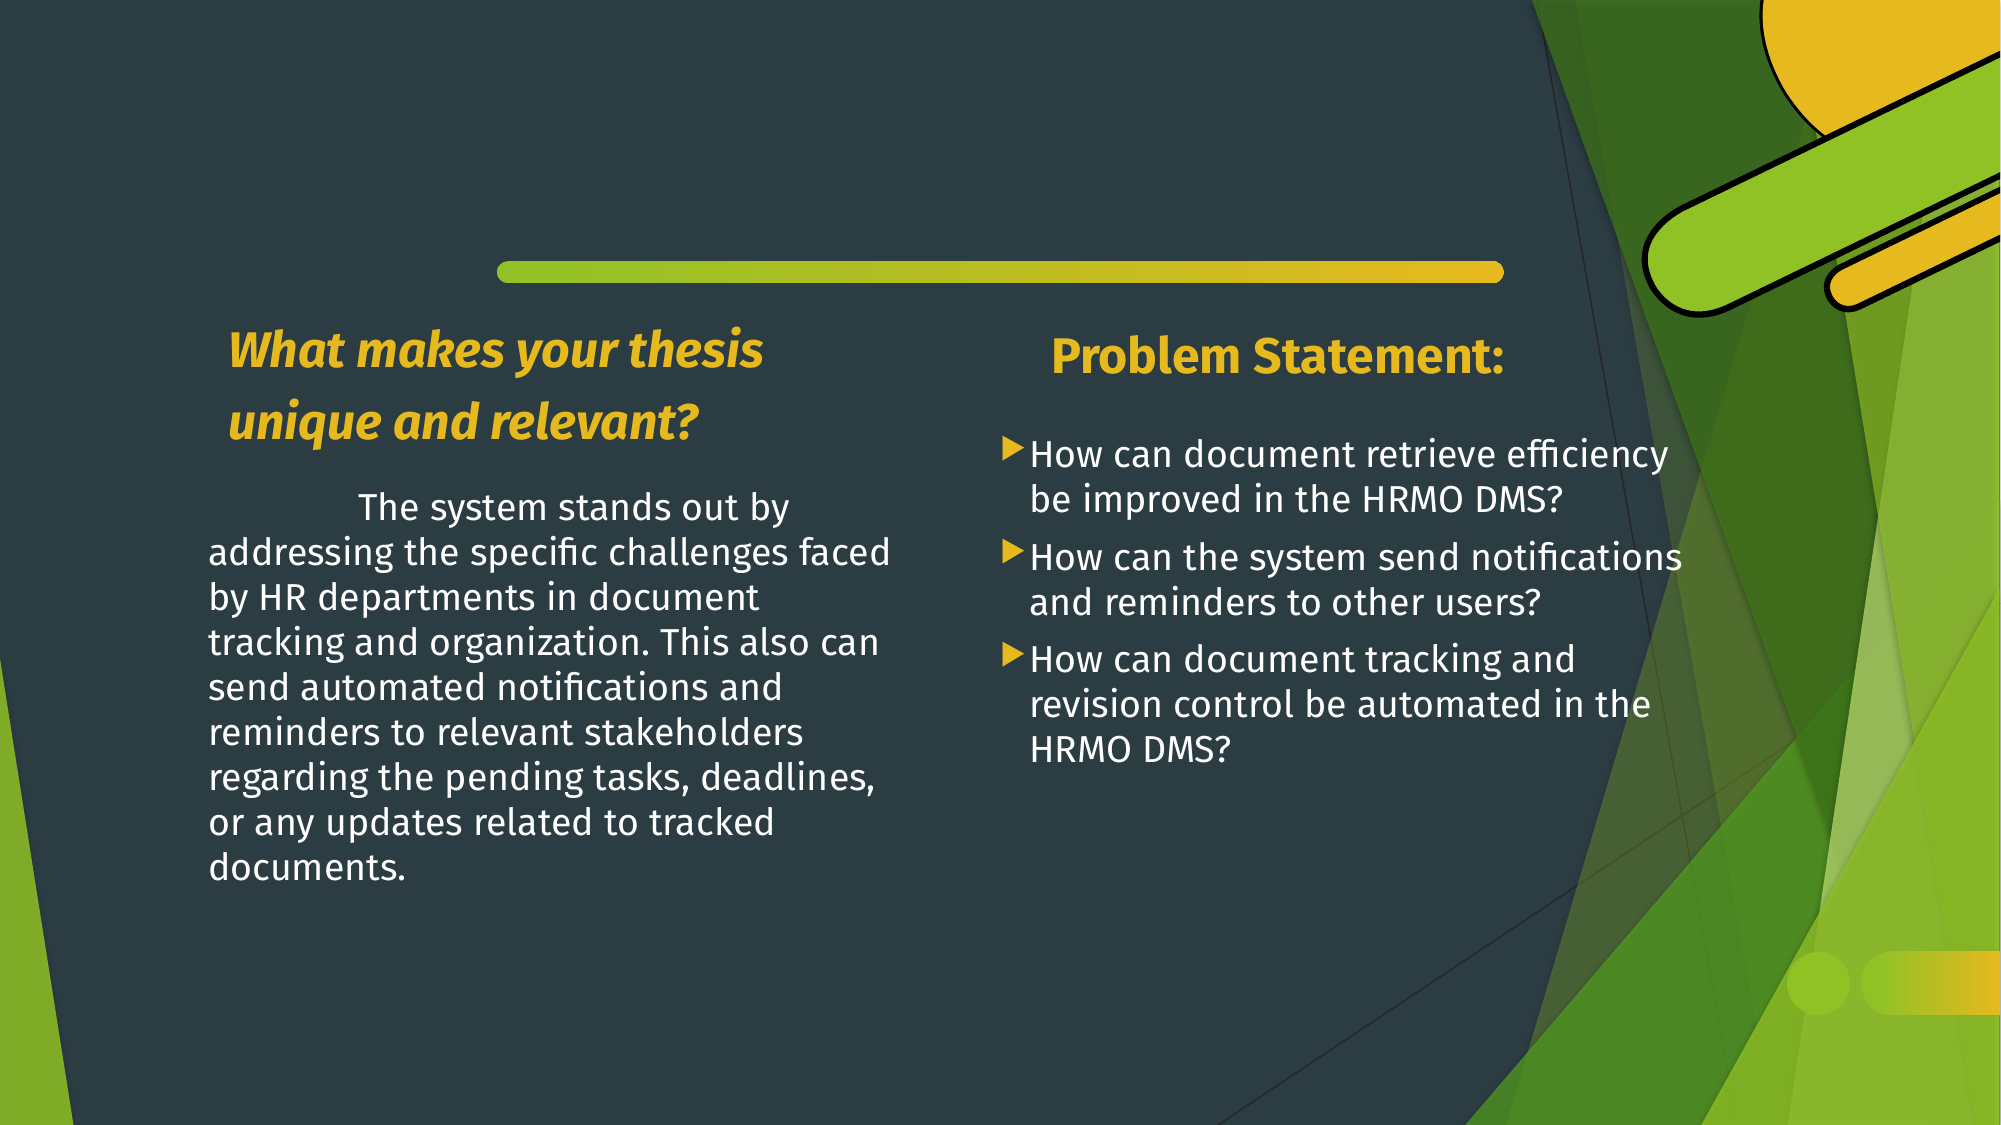

What makes your thesis unique and relevant?
Problem Statement:
How can document retrieve efficiency be improved in the HRMO DMS?
How can the system send notifications and reminders to other users?
How can document tracking and revision control be automated in the HRMO DMS?
	The system stands out by addressing the specific challenges faced by HR departments in document tracking and organization. This also can send automated notifications and reminders to relevant stakeholders regarding the pending tasks, deadlines, or any updates related to tracked documents.